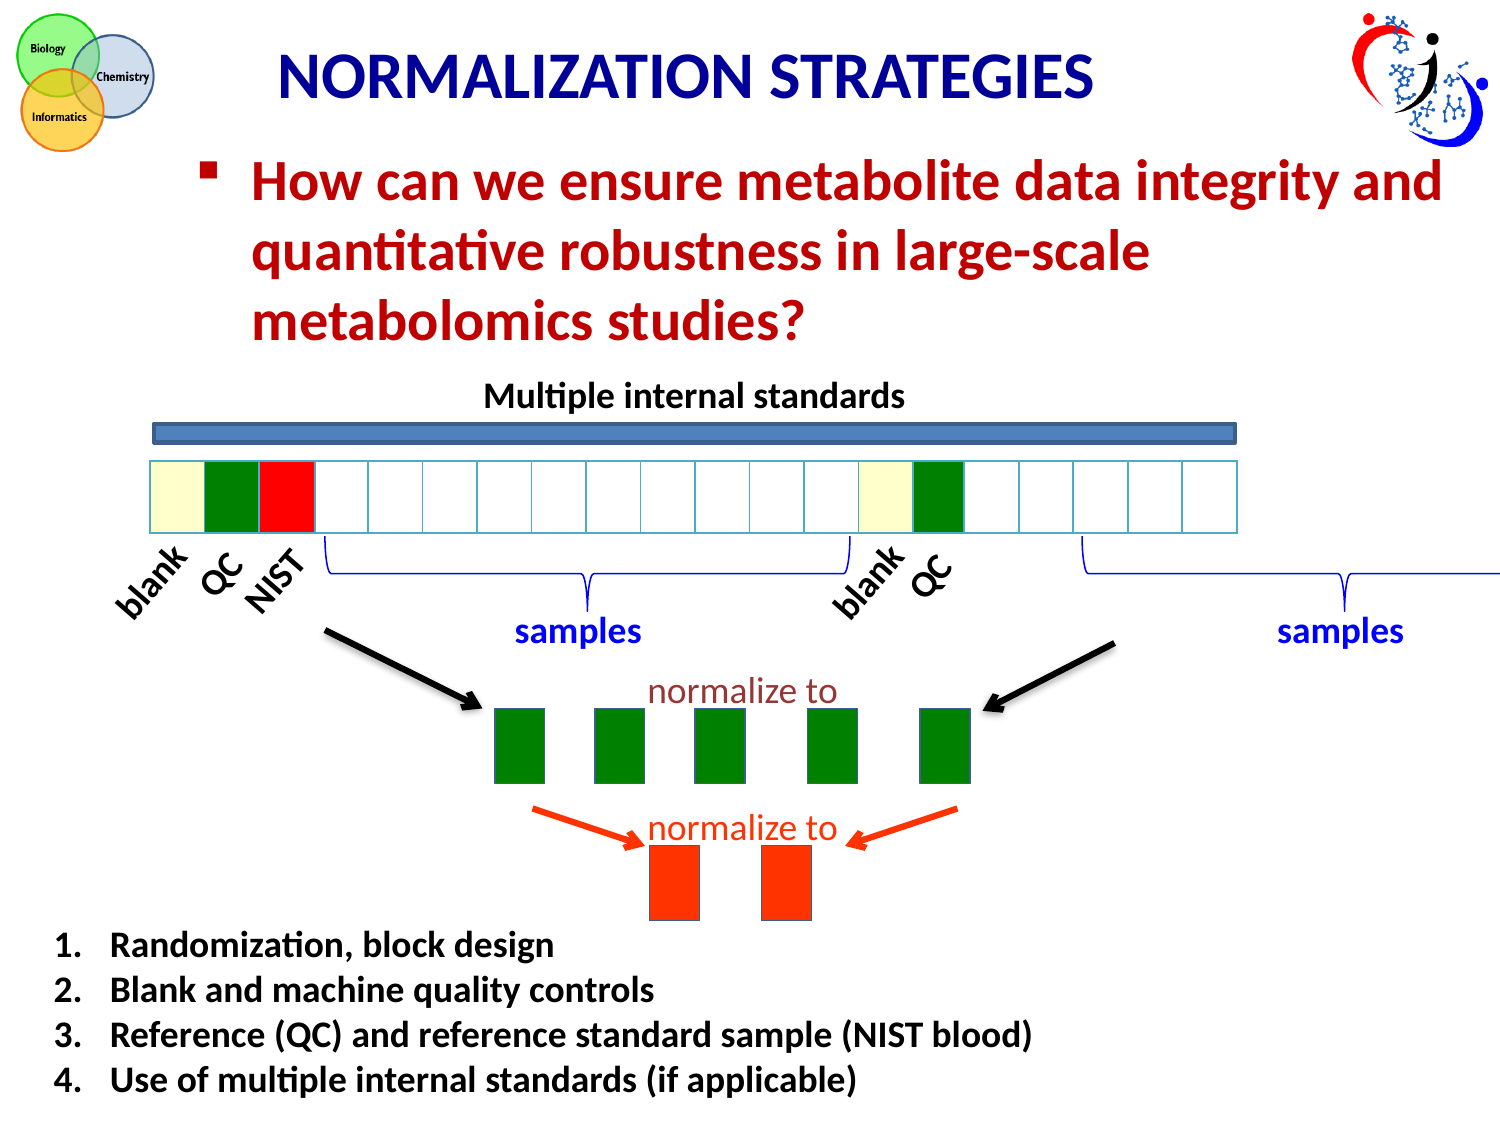

NORMALIZATION STRATEGIES
How can we ensure metabolite data integrity and quantitative robustness in large-scale metabolomics studies?

Multiple internal standards

|  |  |  |  |  |  |  |  |  |  |  |  |  |  |  |  |  |  |  |  |
| --- | --- | --- | --- | --- | --- | --- | --- | --- | --- | --- | --- | --- | --- | --- | --- | --- | --- | --- | --- |
QC
QC
blank
blank
NIST
samples
samples
normalize to

normalize to

Randomization, block design
Blank and machine quality controls
Reference (QC) and reference standard sample (NIST blood)
Use of multiple internal standards (if applicable)